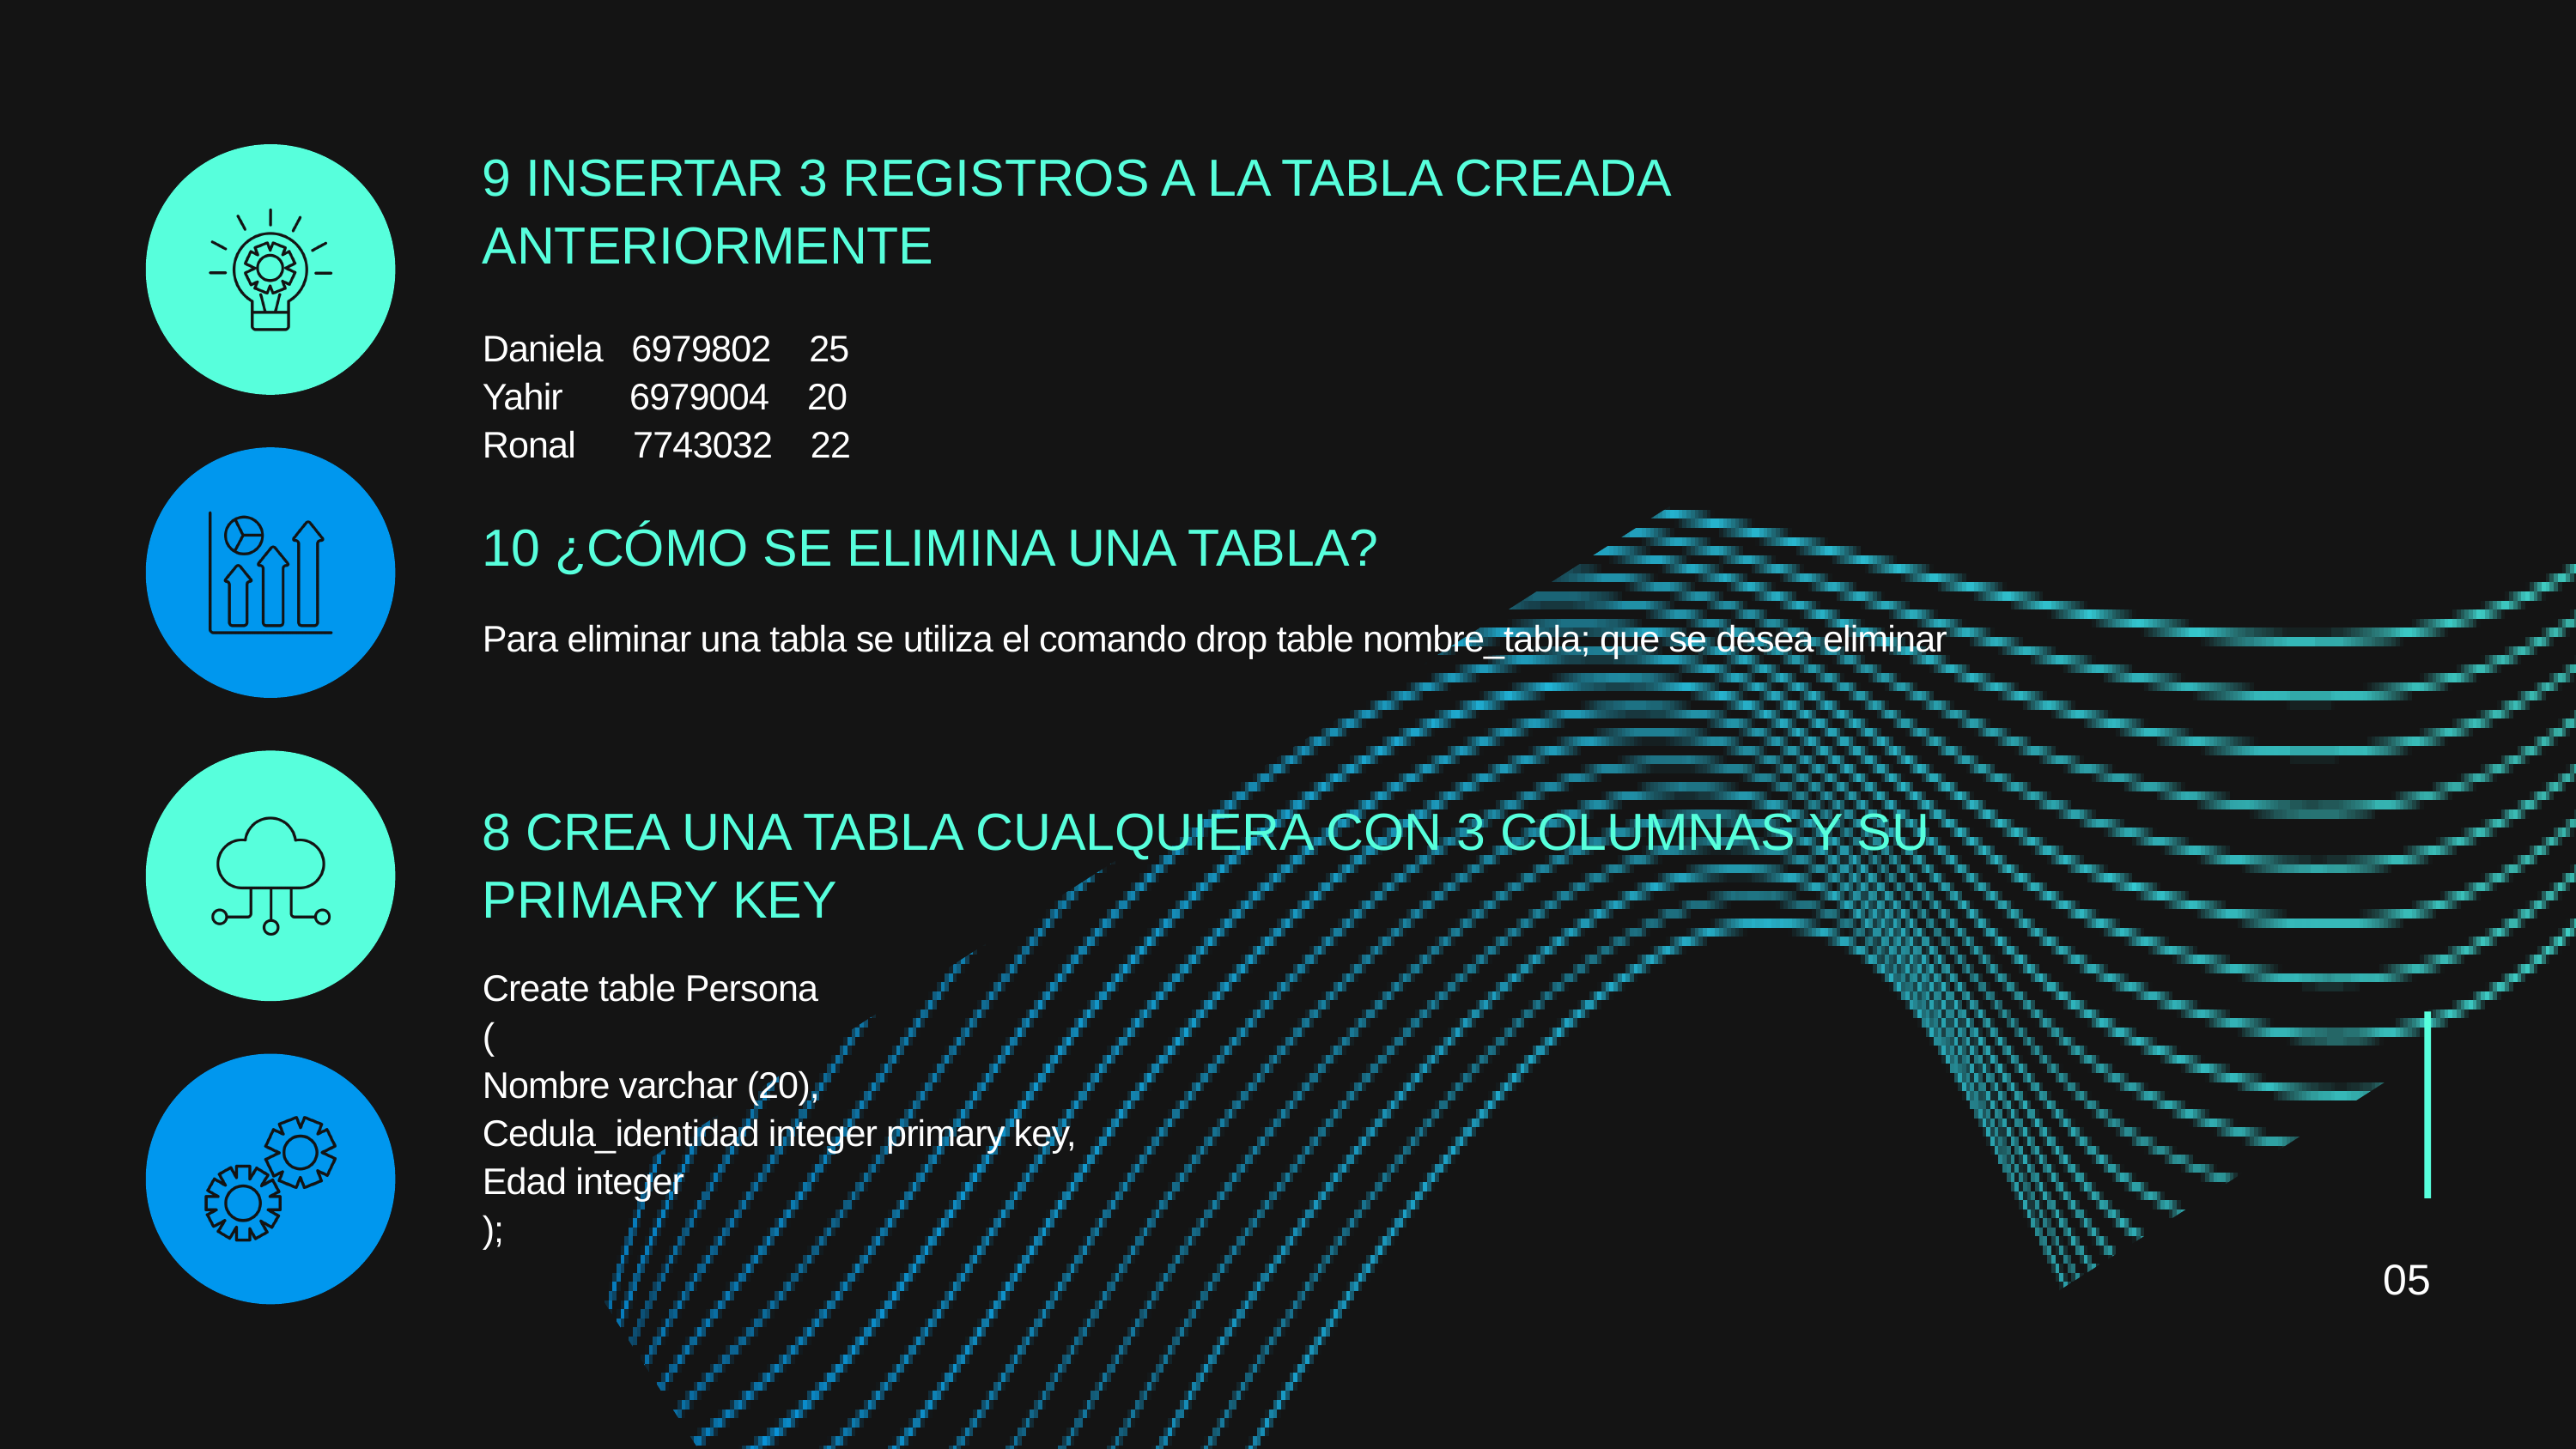

9 INSERTAR 3 REGISTROS A LA TABLA CREADA ANTERIORMENTE

Daniela   6979802    25
Yahir       6979004    20
Ronal      7743032    22

10 ¿CÓMO SE ELIMINA UNA TABLA?
Para eliminar una tabla se utiliza el comando drop table nombre_tabla; que se desea eliminar

8 CREA UNA TABLA CUALQUIERA CON 3 COLUMNAS Y SU PRIMARY KEY
Create table Persona
(
Nombre varchar (20),
Cedula_identidad integer primary key,
Edad integer
);

05